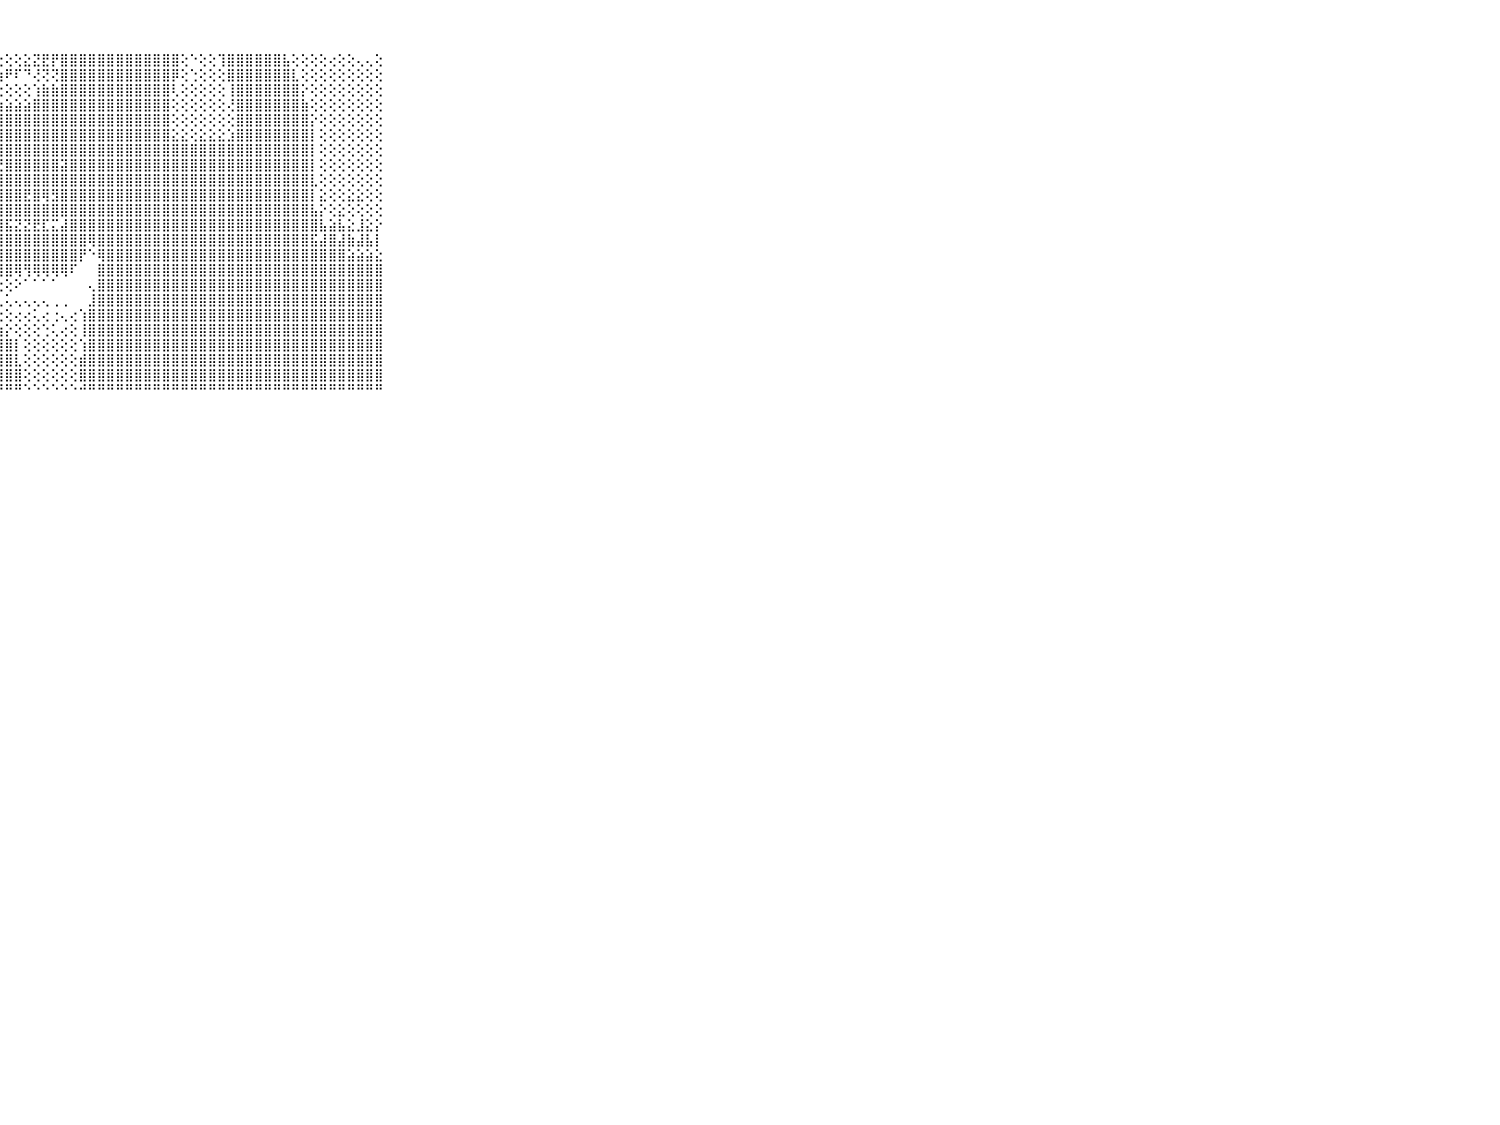

⠀⠀⠀⠀⠀⠀⠀⠀⠀⠀⠀⣿⣿⣿⣿⣿⣿⣿⣿⣿⣿⣿⣿⣿⢿⢏⢕⢕⢕⢕⣕⣝⣟⡟⣿⣿⣿⣿⣿⣿⣿⣿⣿⣿⣿⣿⣿⢕⠑⢕⢕⢹⣿⣿⣿⣿⣿⣿⣧⢕⢕⢕⢕⢔⢕⢕⢄⢄⢕⠀⠀⠀⠀⠀⠀⠀⠀⠀⠀⠀⠀
⠀⠀⠀⠀⠀⠀⠀⠀⠀⠀⠀⣿⣿⣿⣿⣿⣿⣿⣿⣿⣿⣿⡿⢅⢅⢕⡕⢵⠟⠏⠙⢜⢝⢝⣿⣿⣿⣿⣿⣿⣿⣿⣿⣿⣿⣿⡿⢕⢑⢕⢕⢕⣿⣿⣿⣿⣿⣿⣿⣇⢕⢕⢕⢕⢕⢕⢕⢕⢕⠀⠀⠀⠀⠀⠀⠀⠀⠀⠀⠀⠀
⠀⠀⠀⠀⠀⠀⠀⠀⠀⠀⠀⣿⣿⣿⣿⣿⣿⣿⣿⣿⣿⡇⢕⢕⣕⣕⢕⣕⢕⢕⢕⢱⣷⣷⣿⣿⣿⣿⣿⣿⣿⣿⣿⣿⣿⣿⢇⢕⢕⢕⢕⢕⢸⣿⣿⣿⣿⣿⣿⣿⡕⢕⢕⢕⢕⢕⢕⢕⢕⠀⠀⠀⠀⠀⠀⠀⠀⠀⠀⠀⠀
⠀⠀⠀⠀⠀⠀⠀⠀⠀⠀⠀⣿⣿⣿⣿⣿⣿⣿⣿⣿⣿⢱⢗⣜⣝⣕⣵⣵⣵⣵⣵⣿⣿⣿⣿⣿⣿⣿⣿⣿⣿⣿⣿⣿⣿⣿⢕⢕⢕⢕⢕⢕⢜⣿⣿⣿⣿⣿⣿⣿⣷⢕⢕⢕⢕⢕⢕⢕⢕⠀⠀⠀⠀⠀⠀⠀⠀⠀⠀⠀⠀
⠀⠀⠀⠀⠀⠀⠀⠀⠀⠀⠀⣿⣿⣿⣿⣿⣿⣿⣿⣿⣿⢕⢜⢹⣿⣿⣿⣿⣿⣿⣿⣿⣿⣿⣿⣿⣿⣿⣿⣿⣿⣿⣿⣿⣿⣿⢕⢕⢕⢕⢕⢕⢕⣿⣿⣿⣿⣿⣿⣿⣿⡕⢕⢕⢕⢕⢕⢕⢕⠀⠀⠀⠀⠀⠀⠀⠀⠀⠀⠀⠀
⠀⠀⠀⠀⠀⠀⠀⠀⠀⠀⠀⣿⣿⣿⣿⣿⣿⣿⣿⣿⣿⡕⢕⣾⣿⣿⣿⣿⣿⣿⣿⣿⣿⣿⣿⣿⣿⣿⣿⣿⣿⣿⣿⣿⣿⣿⣕⣕⢕⣕⣕⣕⣱⣿⣿⣿⣿⣿⣿⣿⣿⡇⢕⢕⢕⢕⢕⢕⢕⠀⠀⠀⠀⠀⠀⠀⠀⠀⠀⠀⠀
⠀⠀⠀⠀⠀⠀⠀⠀⠀⠀⠀⣿⣿⣿⣿⣿⣿⣿⣿⣿⣿⡇⢕⣿⣿⣿⣿⣿⣿⣿⣿⣿⣿⣿⣿⣿⣿⣿⣿⣿⣿⣿⣿⣿⣿⣿⣿⣿⣿⣿⣿⣿⣿⣿⣿⣿⣿⣿⣿⣿⣿⡇⢕⢕⢕⢕⢕⢕⢕⠀⠀⠀⠀⠀⠀⠀⠀⠀⠀⠀⠀
⠀⠀⠀⠀⠀⠀⠀⠀⠀⠀⠀⣿⣿⣿⣿⣿⣿⣿⣿⣿⣿⣧⢕⢿⣿⣿⣿⣟⣿⣿⣿⣿⣿⣿⣽⣿⣿⣿⣿⣿⣿⣿⣿⣿⣿⣿⣿⣿⣿⣿⣿⣿⣿⣿⣿⣿⣿⣿⣿⣿⣿⡇⢕⢕⢕⢕⢕⢕⢕⠀⠀⠀⠀⠀⠀⠀⠀⠀⠀⠀⠀
⠀⠀⠀⠀⠀⠀⠀⠀⠀⠀⠀⣿⣿⣿⣿⣿⣿⣿⣿⣿⣿⣿⣧⣾⣿⣿⣿⣿⣿⣿⣿⣿⣿⣿⣿⣿⣿⣿⣿⣿⣿⣿⣿⣿⣿⣿⣿⣿⣿⣿⣿⣿⣿⣿⣿⣿⣿⣿⣿⣿⣿⣇⢕⢕⢕⢕⢕⢕⢕⠀⠀⠀⠀⠀⠀⠀⠀⠀⠀⠀⠀
⠀⠀⠀⠀⠀⠀⠀⠀⠀⠀⠀⣿⣿⣿⣿⣿⣿⣿⣿⣿⣿⣿⣿⣿⣿⣿⣿⣿⣿⣿⣟⣿⢿⣻⣿⣿⣿⣿⣿⣿⣿⣿⣿⣿⣿⣿⣿⣿⣿⣿⣿⣿⣿⣿⣿⣿⣿⣿⣿⣿⣿⡇⣕⢕⢕⣕⣕⢕⢕⠀⠀⠀⠀⠀⠀⠀⠀⠀⠀⠀⠀
⠀⠀⠀⠀⠀⠀⠀⠀⠀⠀⠀⣿⣿⣿⣿⣿⣿⣿⣿⣿⣿⣿⣿⣿⣿⣿⣿⣿⣿⣿⣿⣿⣿⣿⣿⣿⣿⣿⣿⣿⣿⣿⣿⣿⣿⣿⣿⣿⣿⣿⣿⣿⣿⣿⣿⣿⣿⣿⣿⣿⣿⣧⡕⢕⣕⢕⢕⢕⢕⠀⠀⠀⠀⠀⠀⠀⠀⠀⠀⠀⠀
⠀⠀⠀⠀⠀⠀⠀⠀⠀⠀⠀⣿⣿⣿⣿⣿⣿⣿⣿⣿⣿⣿⣿⣿⣿⣿⣿⣿⣯⣝⣝⣟⣏⣍⣼⣿⣿⣿⣿⣿⣿⣿⣿⣿⣿⣿⣿⣿⣿⣿⣿⣿⣿⣿⣿⣿⣿⣿⣿⣿⣿⣿⣧⣵⣧⣕⣸⣕⡕⠀⠀⠀⠀⠀⠀⠀⠀⠀⠀⠀⠀
⠀⠀⠀⠀⠀⠀⠀⠀⠀⠀⠀⣿⣿⣿⣿⣿⣿⣿⣿⣿⣿⣿⣿⣿⣿⡿⣿⣿⣿⣿⣿⣿⣿⣿⣿⣿⣿⢿⣿⣿⣿⣿⣿⣿⣿⣿⣿⣿⣿⣿⣿⣿⣿⣿⣿⣿⣿⣿⣿⣿⣿⣯⣼⣿⣼⣷⣼⣧⡇⠀⠀⠀⠀⠀⠀⠀⠀⠀⠀⠀⠀
⠀⠀⠀⠀⠀⠀⠀⠀⠀⠀⠀⣿⣿⣿⣿⣿⣿⣿⣿⣿⣿⣿⣿⣿⣿⡇⢻⣿⣿⣿⣿⣿⣿⣿⣿⣿⡟⠑⢿⣿⣿⣿⣿⣿⣿⣿⣿⣿⣿⣿⣿⣿⣿⣿⣿⣿⣿⣿⣿⣿⣿⣿⣿⣿⣿⣵⣵⣵⣕⠀⠀⠀⠀⠀⠀⠀⠀⠀⠀⠀⠀
⠀⠀⠀⠀⠀⠀⠀⠀⠀⠀⠀⣿⣿⣿⣿⣿⣿⣿⣿⣿⣿⣿⣿⣿⣿⡇⢜⢻⣿⢿⢻⢿⢿⢿⢿⠏⠀⠀⣿⣿⣿⣿⣿⣿⣿⣿⣿⣿⣿⣿⣿⣿⣿⣿⣿⣿⣿⣿⣿⣿⣿⣿⣿⣿⣿⣿⣿⣿⣿⠀⠀⠀⠀⠀⠀⠀⠀⠀⠀⠀⠀
⠀⠀⠀⠀⠀⠀⠀⠀⠀⠀⠀⣿⣿⣿⣿⣿⣿⣿⣿⣿⣿⣿⣿⣿⣿⡇⢕⢕⢕⠕⠁⠁⠁⠁⠀⠀⠀⢄⣿⣿⣿⣿⣿⣿⣿⣿⣿⣿⣿⣿⣿⣿⣿⣿⣿⣿⣿⣿⣿⣿⣿⣿⣿⣿⣿⣿⣿⣿⣿⠀⠀⠀⠀⠀⠀⠀⠀⠀⠀⠀⠀
⠀⠀⠀⠀⠀⠀⠀⠀⠀⠀⠀⣿⣿⣿⣿⣿⣿⣿⣿⣿⣿⣿⣿⣿⣿⡕⢕⢅⢅⢄⢄⢄⢄⢀⢀⠀⠀⣸⣿⣿⣿⣿⣿⣿⣿⣿⣿⣿⣿⣿⣿⣿⣿⣿⣿⣿⣿⣿⣿⣿⣿⣿⣿⣿⣿⣿⣿⣿⣿⠀⠀⠀⠀⠀⠀⠀⠀⠀⠀⠀⠀
⠀⠀⠀⠀⠀⠀⠀⠀⠀⠀⠀⣿⣿⣿⣿⣿⣿⣿⣿⣿⣿⣿⣿⣿⣿⣷⡕⢕⢕⢔⢔⢅⢔⢐⢄⢔⢱⣿⣿⣿⣿⣿⣿⣿⣿⣿⣿⣿⣿⣿⣿⣿⣿⣿⣿⣿⣿⣿⣿⣿⣿⣿⣿⣿⣿⣿⣿⣿⣿⠀⠀⠀⠀⠀⠀⠀⠀⠀⠀⠀⠀
⠀⠀⠀⠀⠀⠀⠀⠀⠀⠀⠀⣿⣿⣿⣿⣿⣿⣿⣿⣿⣿⣿⣿⣿⣿⣿⣷⣵⡕⢕⢕⢕⢑⢅⢔⢕⢸⣿⣿⣿⣿⣿⣿⣿⣿⣿⣿⣿⣿⣿⣿⣿⣿⣿⣿⣿⣿⣿⣿⣿⣿⣿⣿⣿⣿⣿⣿⣿⣿⠀⠀⠀⠀⠀⠀⠀⠀⠀⠀⠀⠀
⠀⠀⠀⠀⠀⠀⠀⠀⠀⠀⠀⣿⣿⣿⣿⣿⣿⣿⣿⣿⣿⣿⣿⣿⣿⣿⣿⣿⣿⡇⢕⢕⢕⢕⢕⢕⢱⣿⣿⣿⣿⣿⣿⣿⣿⣿⣿⣿⣿⣿⣿⣿⣿⣿⣿⣿⣿⣿⣿⣿⣿⣿⣿⣿⣿⣿⣿⣿⣿⠀⠀⠀⠀⠀⠀⠀⠀⠀⠀⠀⠀
⠀⠀⠀⠀⠀⠀⠀⠀⠀⠀⠀⣿⣿⣿⣿⣿⣿⣿⣿⣿⣿⣿⣿⣿⣿⣿⣿⣿⣿⣇⢕⢕⢕⢕⢕⢕⣾⣿⣿⣿⣿⣿⣿⣿⣿⣿⣿⣿⣿⣿⣿⣿⣿⣿⣿⣿⣿⣿⣿⣿⣿⣿⣿⣿⣿⣿⣿⣿⣿⠀⠀⠀⠀⠀⠀⠀⠀⠀⠀⠀⠀
⠀⠀⠀⠀⠀⠀⠀⠀⠀⠀⠀⣿⣿⣿⣿⣿⣿⣿⣿⣿⣿⣿⣿⣿⣿⣿⣿⣿⣿⣿⢕⢕⢕⢕⢕⢕⣿⣿⣿⣿⣿⣿⣿⣿⣿⣿⣿⣿⣿⣿⣿⣿⣿⣿⣿⣿⣿⣿⣿⣿⣿⣿⣿⣿⣿⣿⣿⣿⣿⠀⠀⠀⠀⠀⠀⠀⠀⠀⠀⠀⠀
⠀⠀⠀⠀⠀⠀⠀⠀⠀⠀⠀⠛⠛⠛⠛⠛⠛⠛⠛⠛⠛⠛⠛⠛⠛⠛⠛⠛⠛⠛⠑⠑⠑⠑⠑⠑⠚⠛⠛⠛⠛⠛⠛⠛⠛⠛⠛⠛⠛⠛⠛⠛⠛⠛⠛⠛⠛⠛⠛⠛⠛⠛⠛⠛⠛⠛⠛⠛⠛⠀⠀⠀⠀⠀⠀⠀⠀⠀⠀⠀⠀